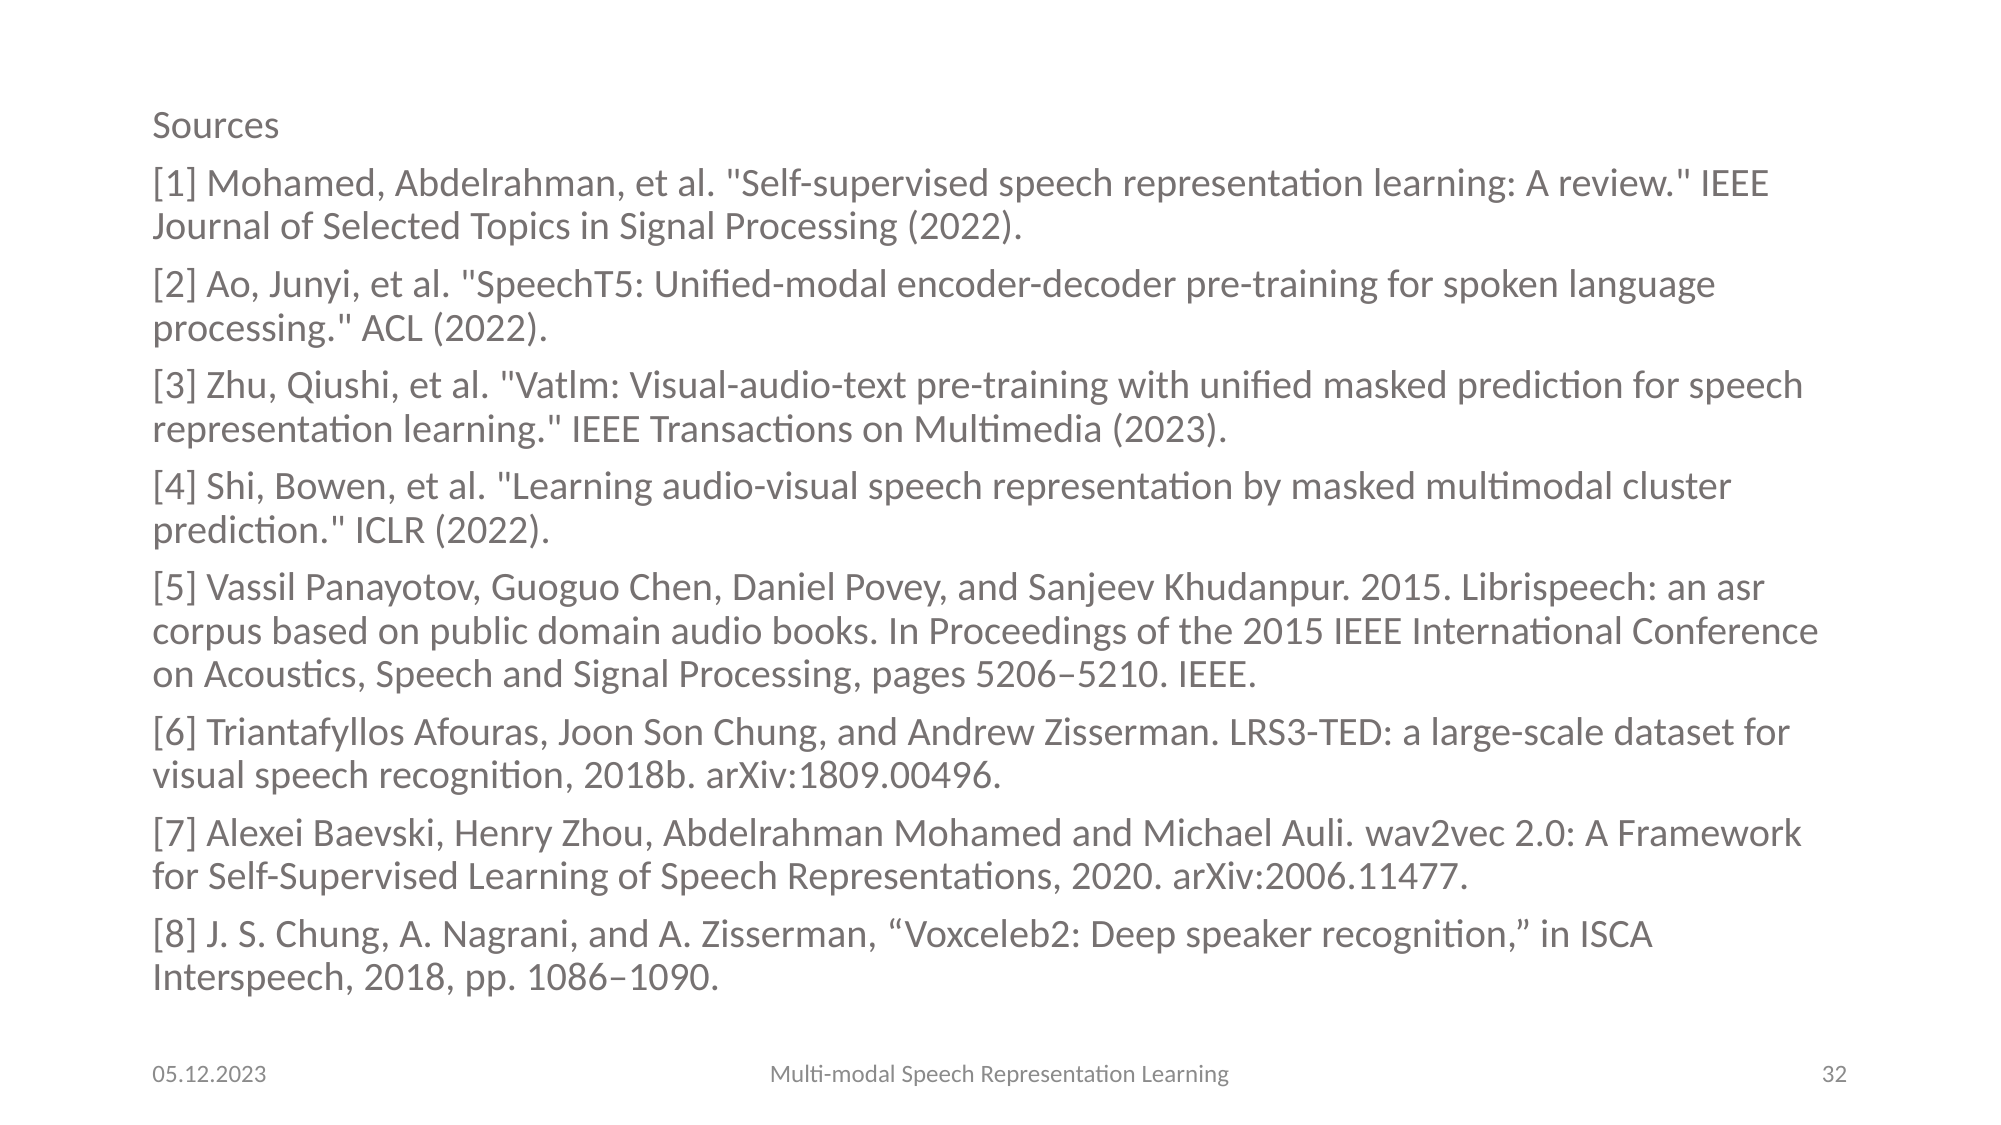

Sources
[1] Mohamed, Abdelrahman, et al. "Self-supervised speech representation learning: A review." IEEE Journal of Selected Topics in Signal Processing (2022).
[2] Ao, Junyi, et al. "SpeechT5: Unified-modal encoder-decoder pre-training for spoken language processing." ACL (2022).
[3] Zhu, Qiushi, et al. "Vatlm: Visual-audio-text pre-training with unified masked prediction for speech representation learning." IEEE Transactions on Multimedia (2023).
[4] Shi, Bowen, et al. "Learning audio-visual speech representation by masked multimodal cluster prediction." ICLR (2022).
[5] Vassil Panayotov, Guoguo Chen, Daniel Povey, and Sanjeev Khudanpur. 2015. Librispeech: an asr corpus based on public domain audio books. In Proceedings of the 2015 IEEE International Conference on Acoustics, Speech and Signal Processing, pages 5206–5210. IEEE.
[6] Triantafyllos Afouras, Joon Son Chung, and Andrew Zisserman. LRS3-TED: a large-scale dataset for visual speech recognition, 2018b. arXiv:1809.00496.
[7] Alexei Baevski, Henry Zhou, Abdelrahman Mohamed and Michael Auli. wav2vec 2.0: A Framework for Self-Supervised Learning of Speech Representations, 2020. arXiv:2006.11477.
[8] J. S. Chung, A. Nagrani, and A. Zisserman, “Voxceleb2: Deep speaker recognition,” in ISCA Interspeech, 2018, pp. 1086–1090.
05.12.2023
Multi-modal Speech Representation Learning
32